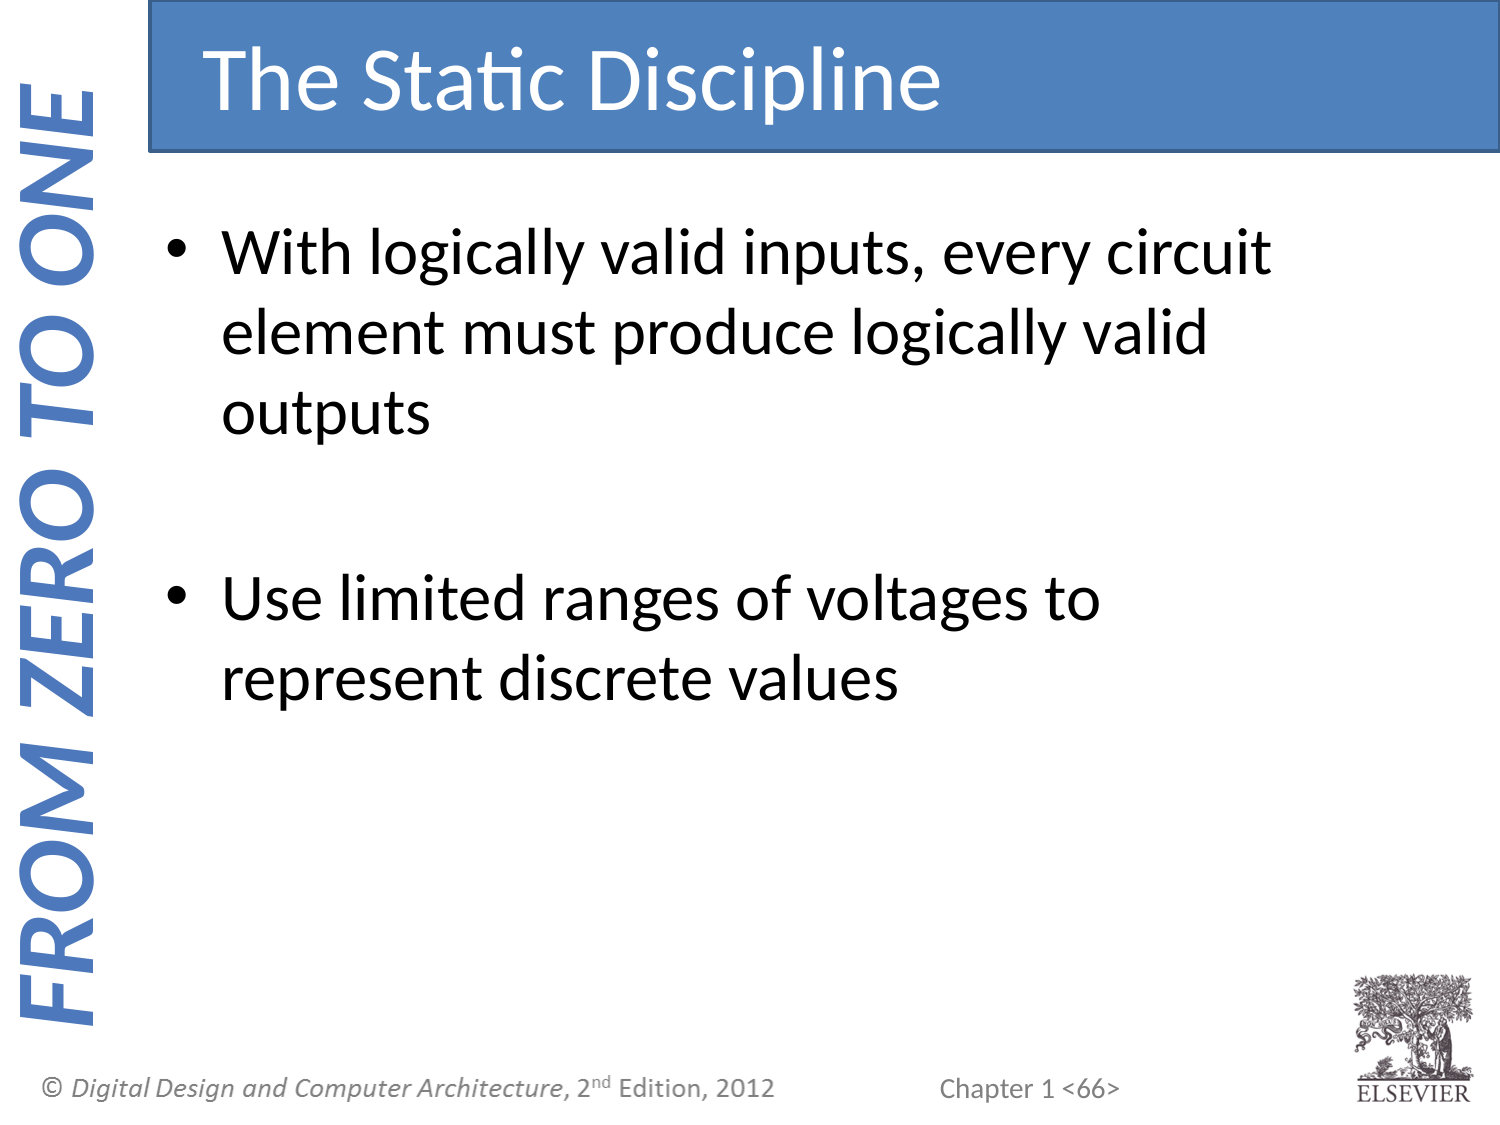

The Static Discipline
With logically valid inputs, every circuit element must produce logically valid outputs

Use limited ranges of voltages to represent discrete values